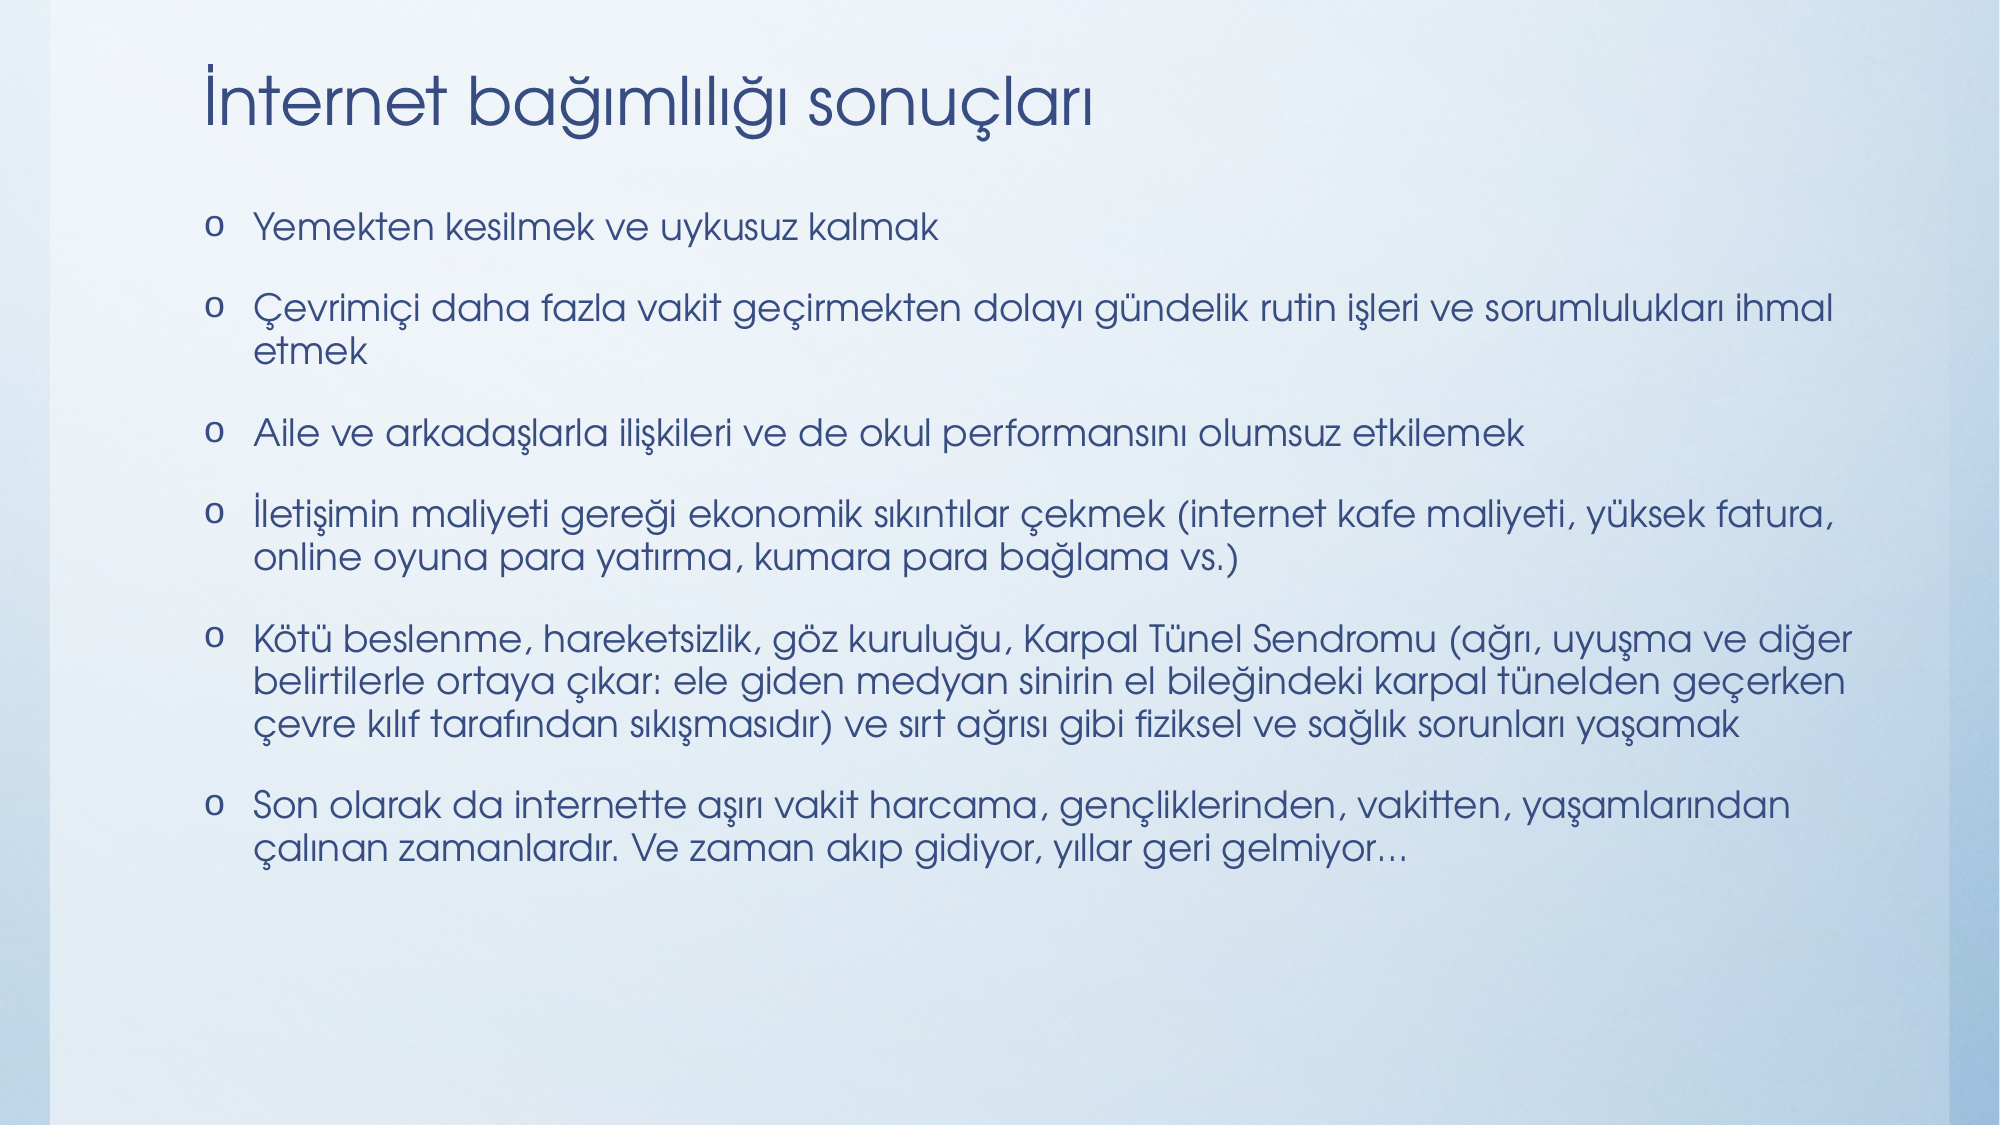

# İnternet bağımlılığı sonuçları
Yemekten kesilmek ve uykusuz kalmak
Çevrimiçi daha fazla vakit geçirmekten dolayı gündelik rutin işleri ve sorumlulukları ihmal etmek
Aile ve arkadaşlarla ilişkileri ve de okul performansını olumsuz etkilemek
İletişimin maliyeti gereği ekonomik sıkıntılar çekmek (internet kafe maliyeti, yüksek fatura, online oyuna para yatırma, kumara para bağlama vs.)
Kötü beslenme, hareketsizlik, göz kuruluğu, Karpal Tünel Sendromu (ağrı, uyuşma ve diğer belirtilerle ortaya çıkar: ele giden medyan sinirin el bileğindeki karpal tünelden geçerken çevre kılıf tarafından sıkışmasıdır) ve sırt ağrısı gibi fiziksel ve sağlık sorunları yaşamak
Son olarak da internette aşırı vakit harcama, gençliklerinden, vakitten, yaşamlarından çalınan zamanlardır. Ve zaman akıp gidiyor, yıllar geri gelmiyor…